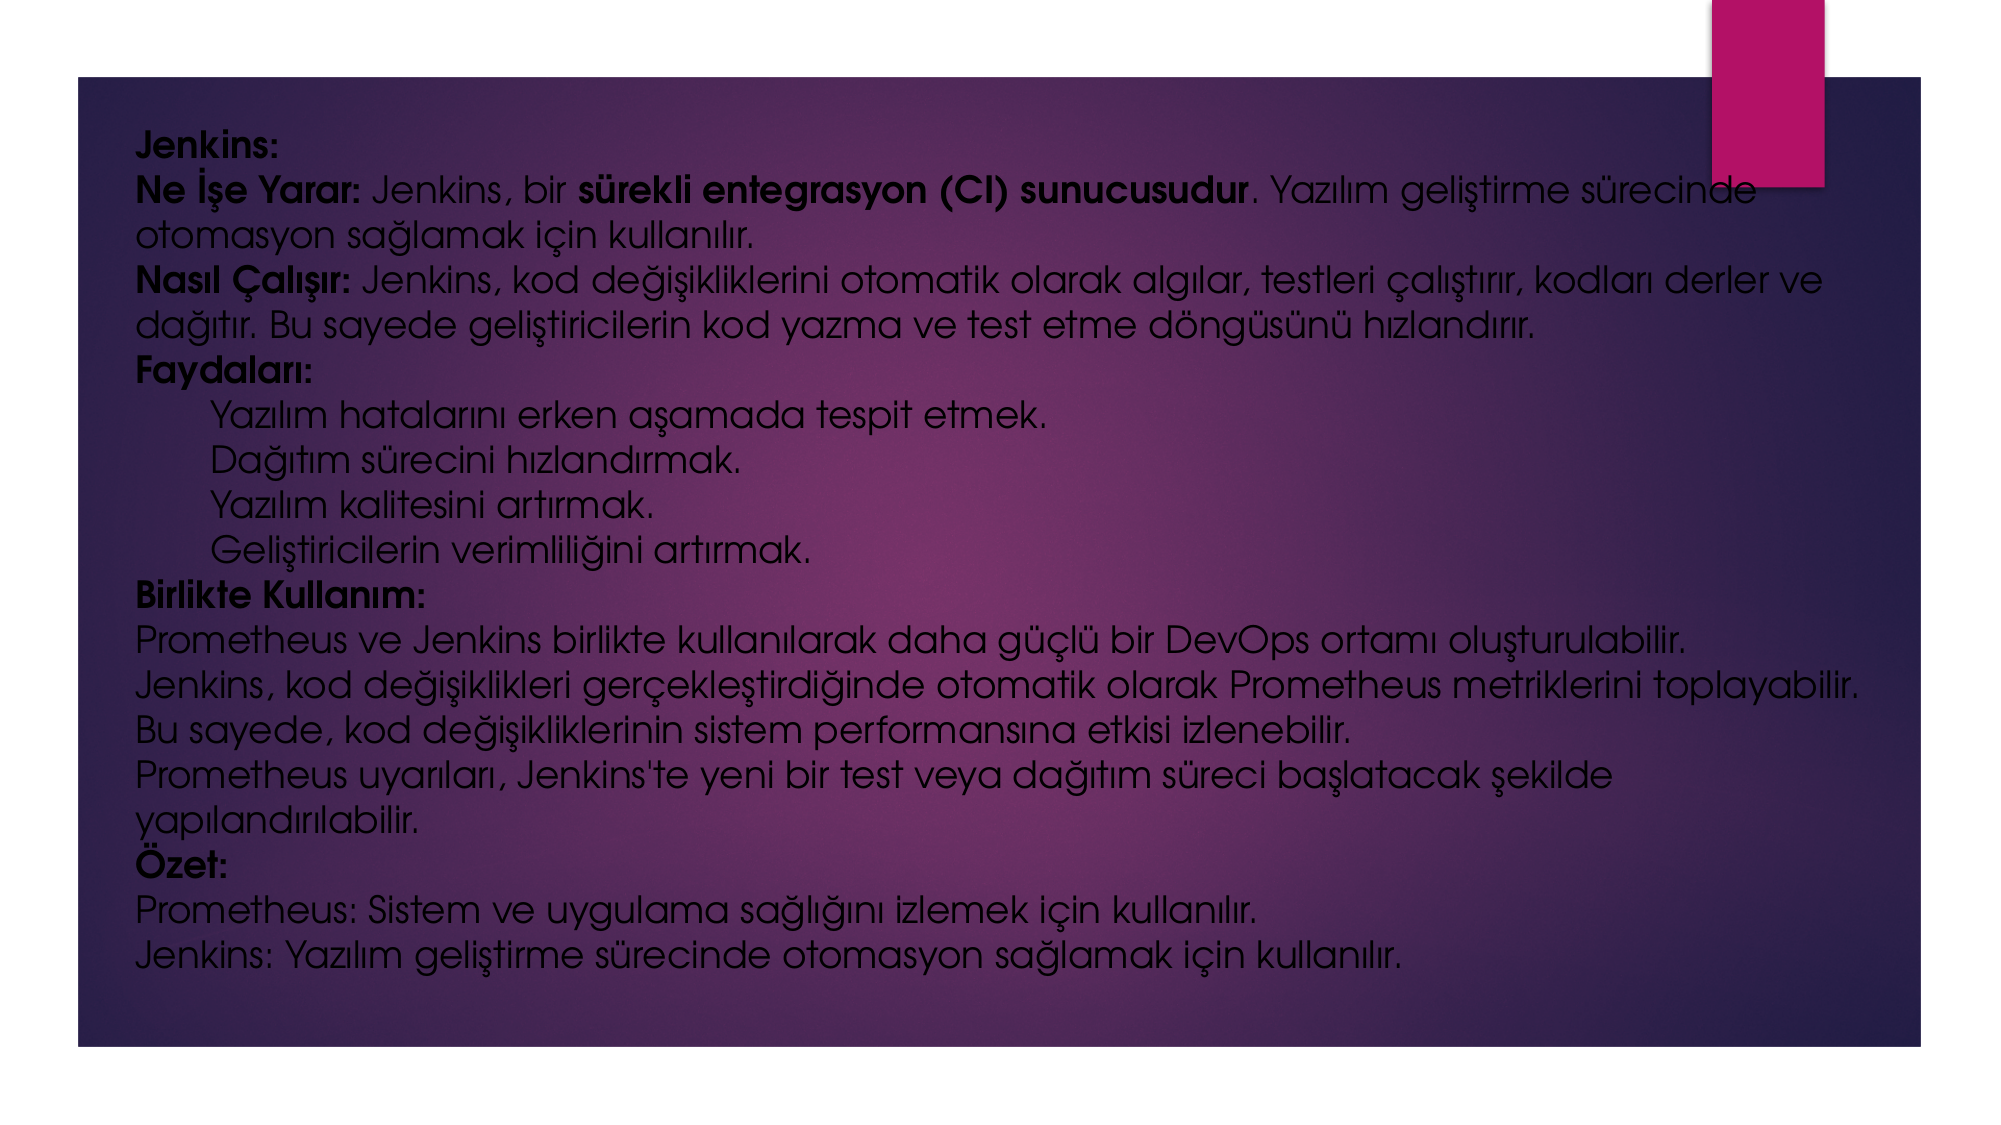

Jenkins:
Ne İşe Yarar: Jenkins, bir sürekli entegrasyon (CI) sunucusudur. Yazılım geliştirme sürecinde otomasyon sağlamak için kullanılır.
Nasıl Çalışır: Jenkins, kod değişikliklerini otomatik olarak algılar, testleri çalıştırır, kodları derler ve dağıtır. Bu sayede geliştiricilerin kod yazma ve test etme döngüsünü hızlandırır.
Faydaları:
Yazılım hatalarını erken aşamada tespit etmek.
Dağıtım sürecini hızlandırmak.
Yazılım kalitesini artırmak.
Geliştiricilerin verimliliğini artırmak.
Birlikte Kullanım:
Prometheus ve Jenkins birlikte kullanılarak daha güçlü bir DevOps ortamı oluşturulabilir.
Jenkins, kod değişiklikleri gerçekleştirdiğinde otomatik olarak Prometheus metriklerini toplayabilir. Bu sayede, kod değişikliklerinin sistem performansına etkisi izlenebilir.
Prometheus uyarıları, Jenkins'te yeni bir test veya dağıtım süreci başlatacak şekilde yapılandırılabilir.
Özet:
Prometheus: Sistem ve uygulama sağlığını izlemek için kullanılır.
Jenkins: Yazılım geliştirme sürecinde otomasyon sağlamak için kullanılır.